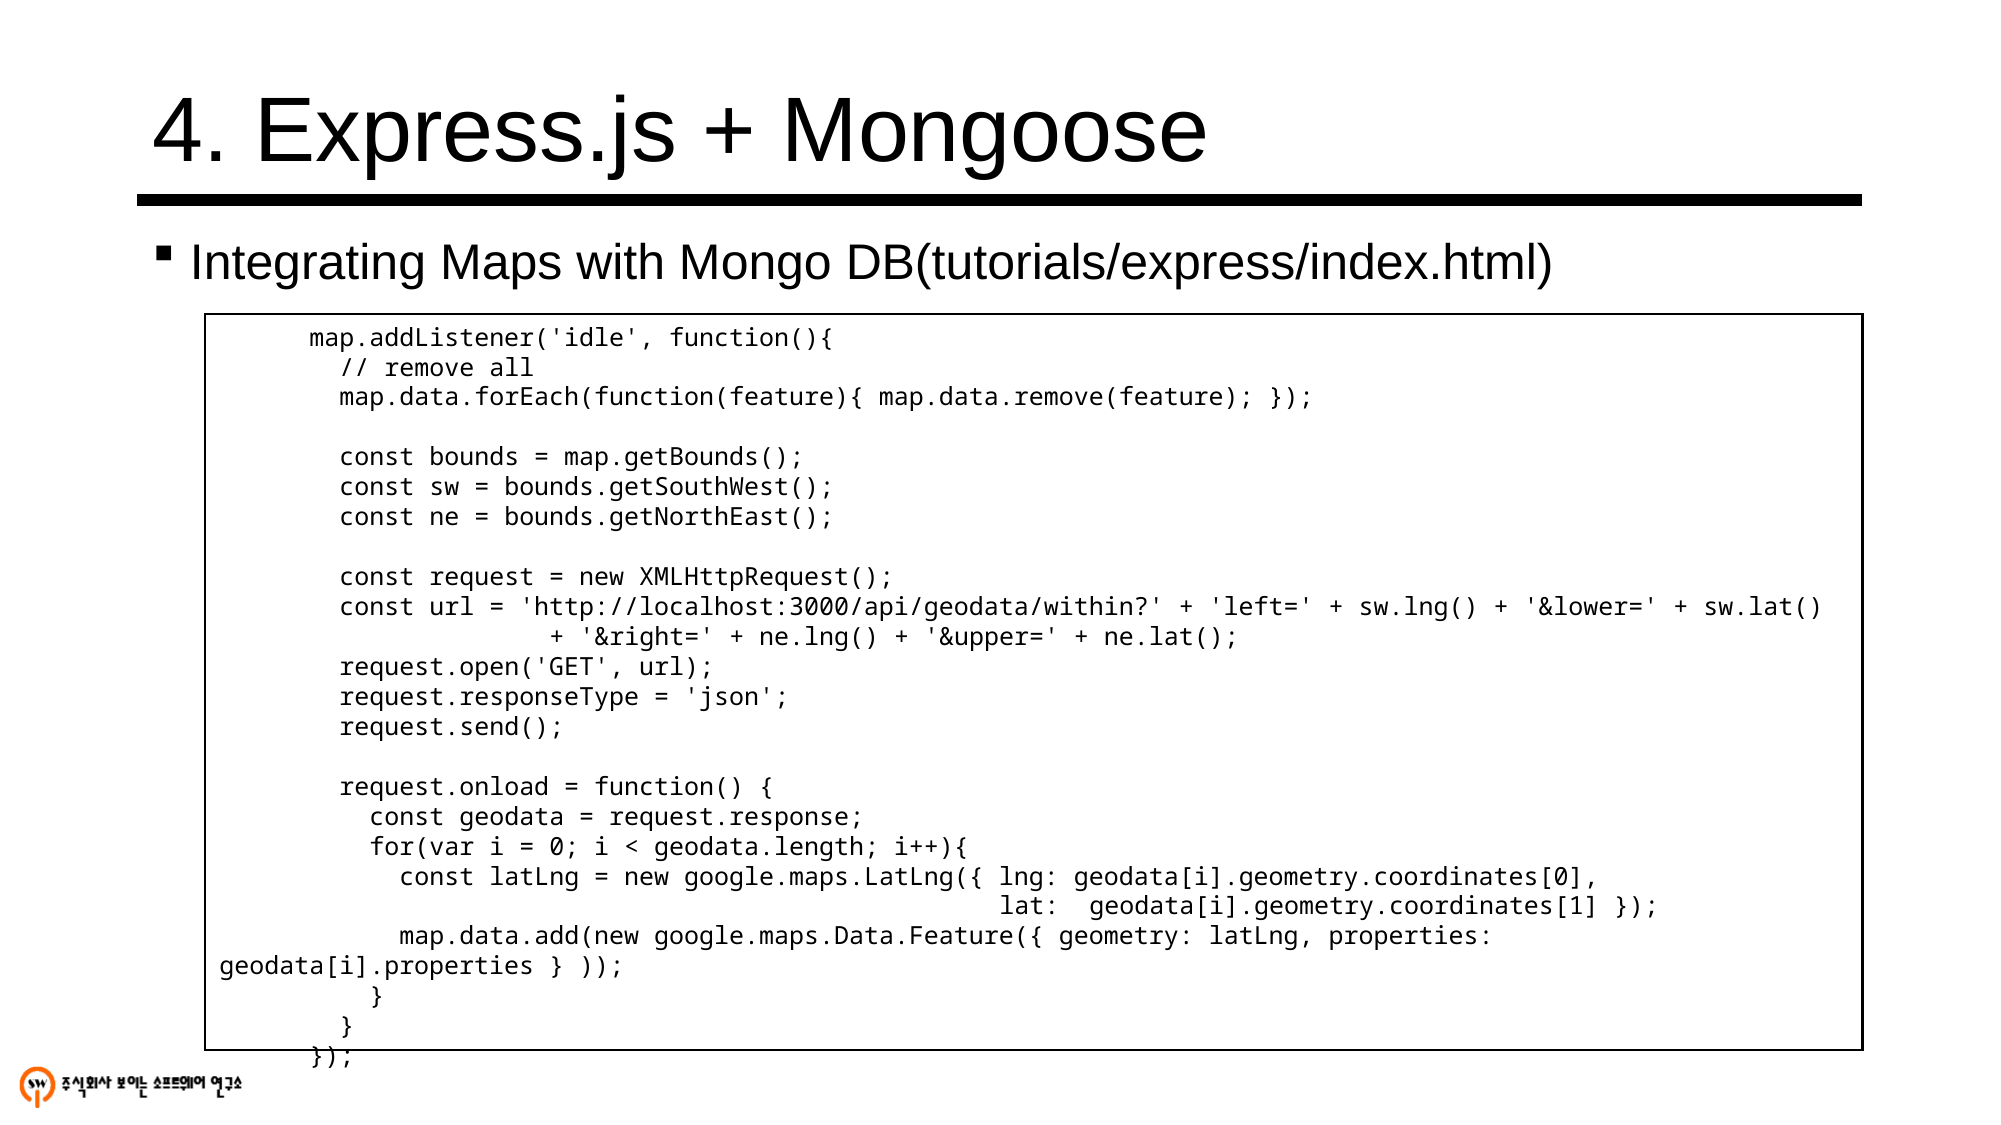

# 4. Express.js + Mongoose
Integrating Maps with Mongo DB(tutorials/express/index.html)
      map.addListener('idle', function(){
        // remove all
        map.data.forEach(function(feature){ map.data.remove(feature); });

        const bounds = map.getBounds();
        const sw = bounds.getSouthWest();
        const ne = bounds.getNorthEast();

        const request = new XMLHttpRequest();
        const url = 'http://localhost:3000/api/geodata/within?' + 'left=' + sw.lng() + '&lower=' + sw.lat()
                      + '&right=' + ne.lng() + '&upper=' + ne.lat();
        request.open('GET', url);
        request.responseType = 'json';
        request.send();

        request.onload = function() {
          const geodata = request.response;
          for(var i = 0; i < geodata.length; i++){
            const latLng = new google.maps.LatLng({ lng: geodata[i].geometry.coordinates[0],
                                                    lat:  geodata[i].geometry.coordinates[1] });
            map.data.add(new google.maps.Data.Feature({ geometry: latLng, properties: geodata[i].properties } ));
          }
        }
      });